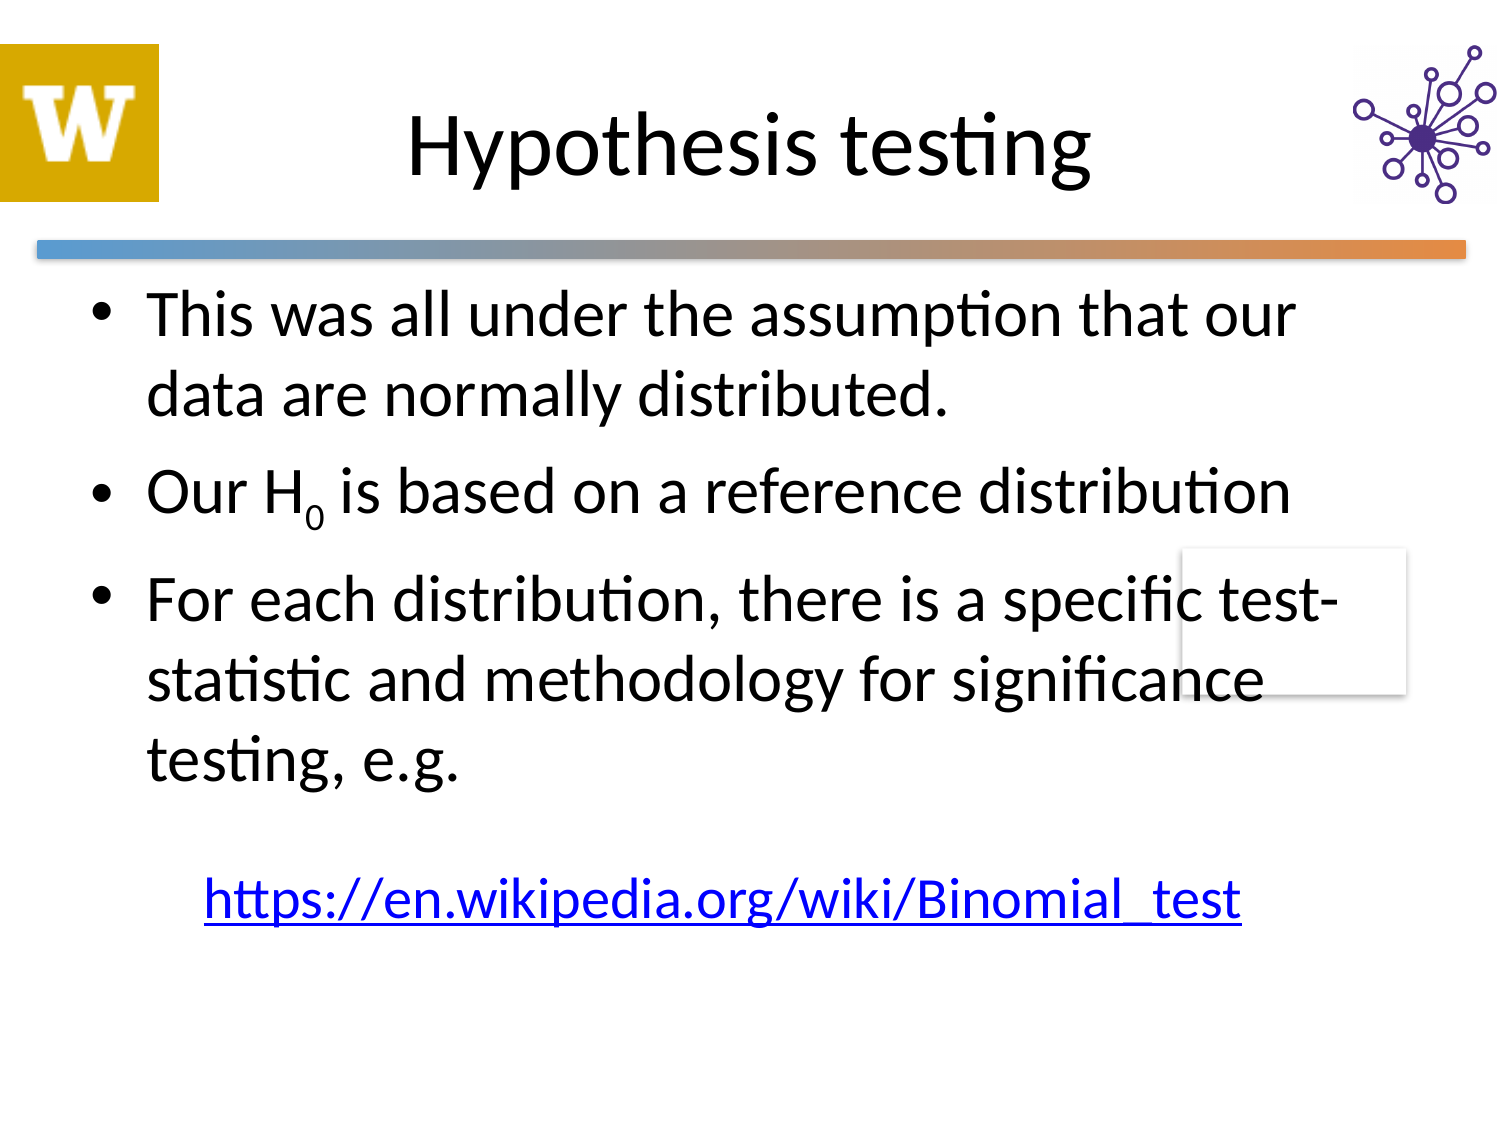

# Hypothesis testing
This was all under the assumption that our data are normally distributed.
Our H0 is based on a reference distribution
For each distribution, there is a specific test-statistic and methodology for significance testing, e.g.

https://en.wikipedia.org/wiki/Binomial_test